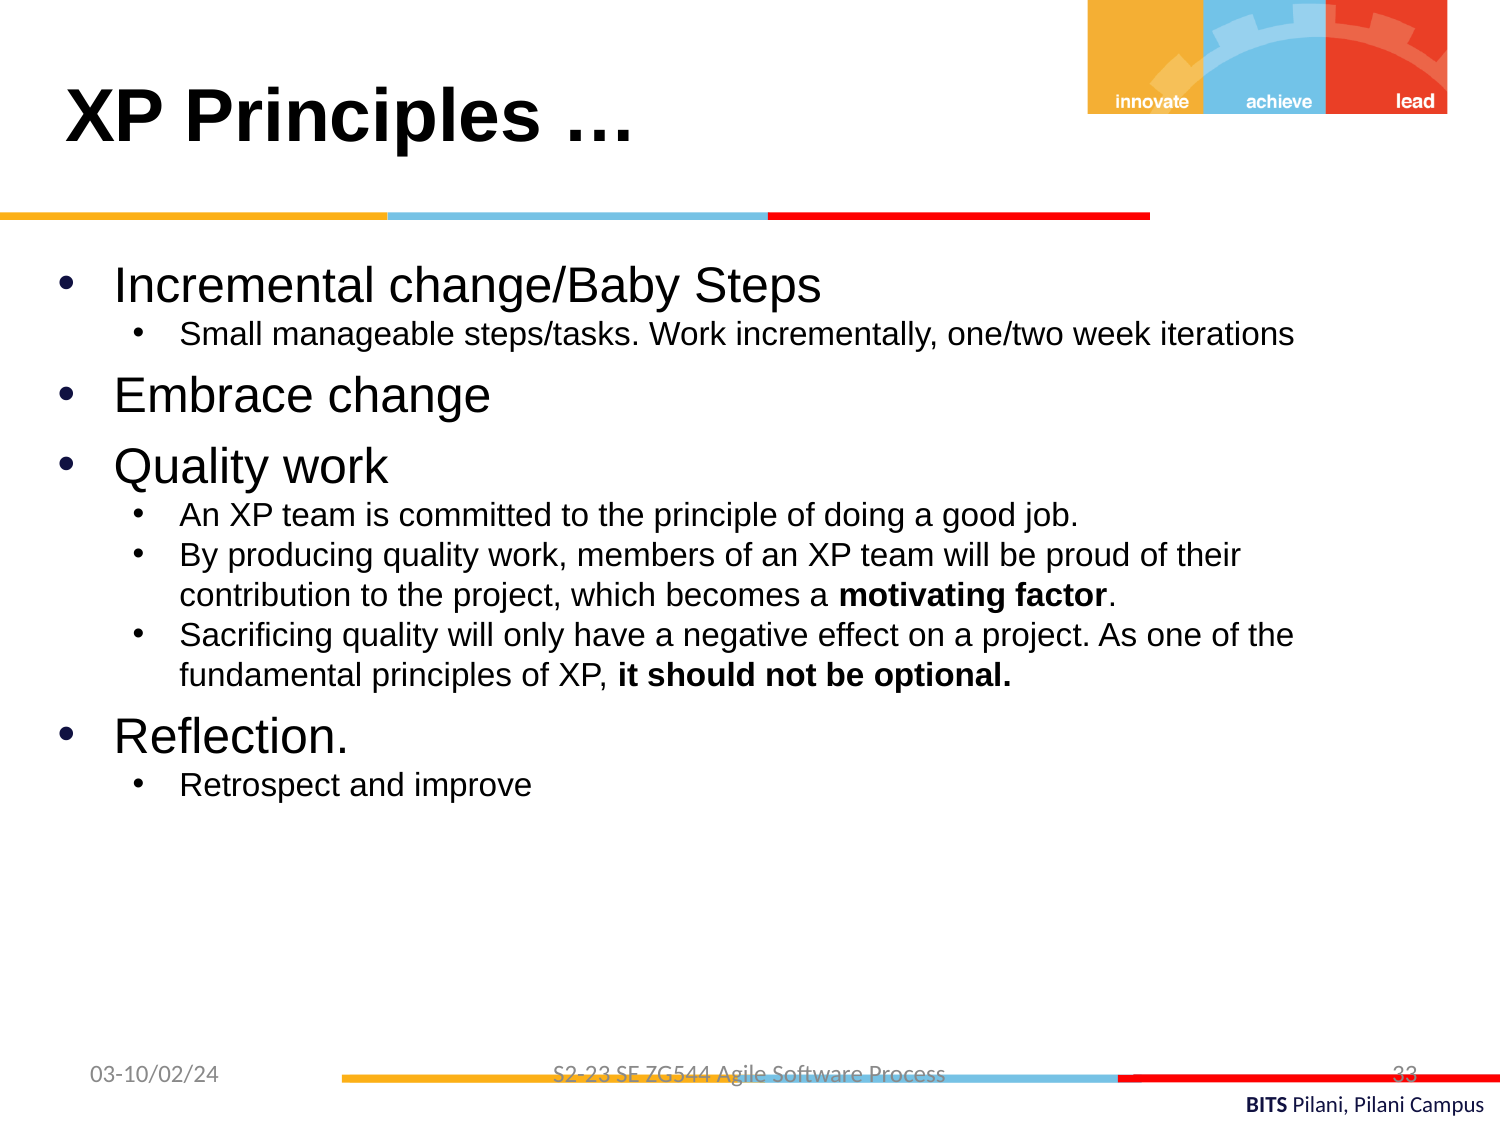

XP Principles …
Incremental change/Baby Steps
Small manageable steps/tasks. Work incrementally, one/two week iterations
Embrace change
Quality work
An XP team is committed to the principle of doing a good job.
By producing quality work, members of an XP team will be proud of their contribution to the project, which becomes a motivating factor.
Sacrificing quality will only have a negative effect on a project. As one of the fundamental principles of XP, it should not be optional.
Reflection.
Retrospect and improve
03-10/02/24
S2-23 SE ZG544 Agile Software Process
33